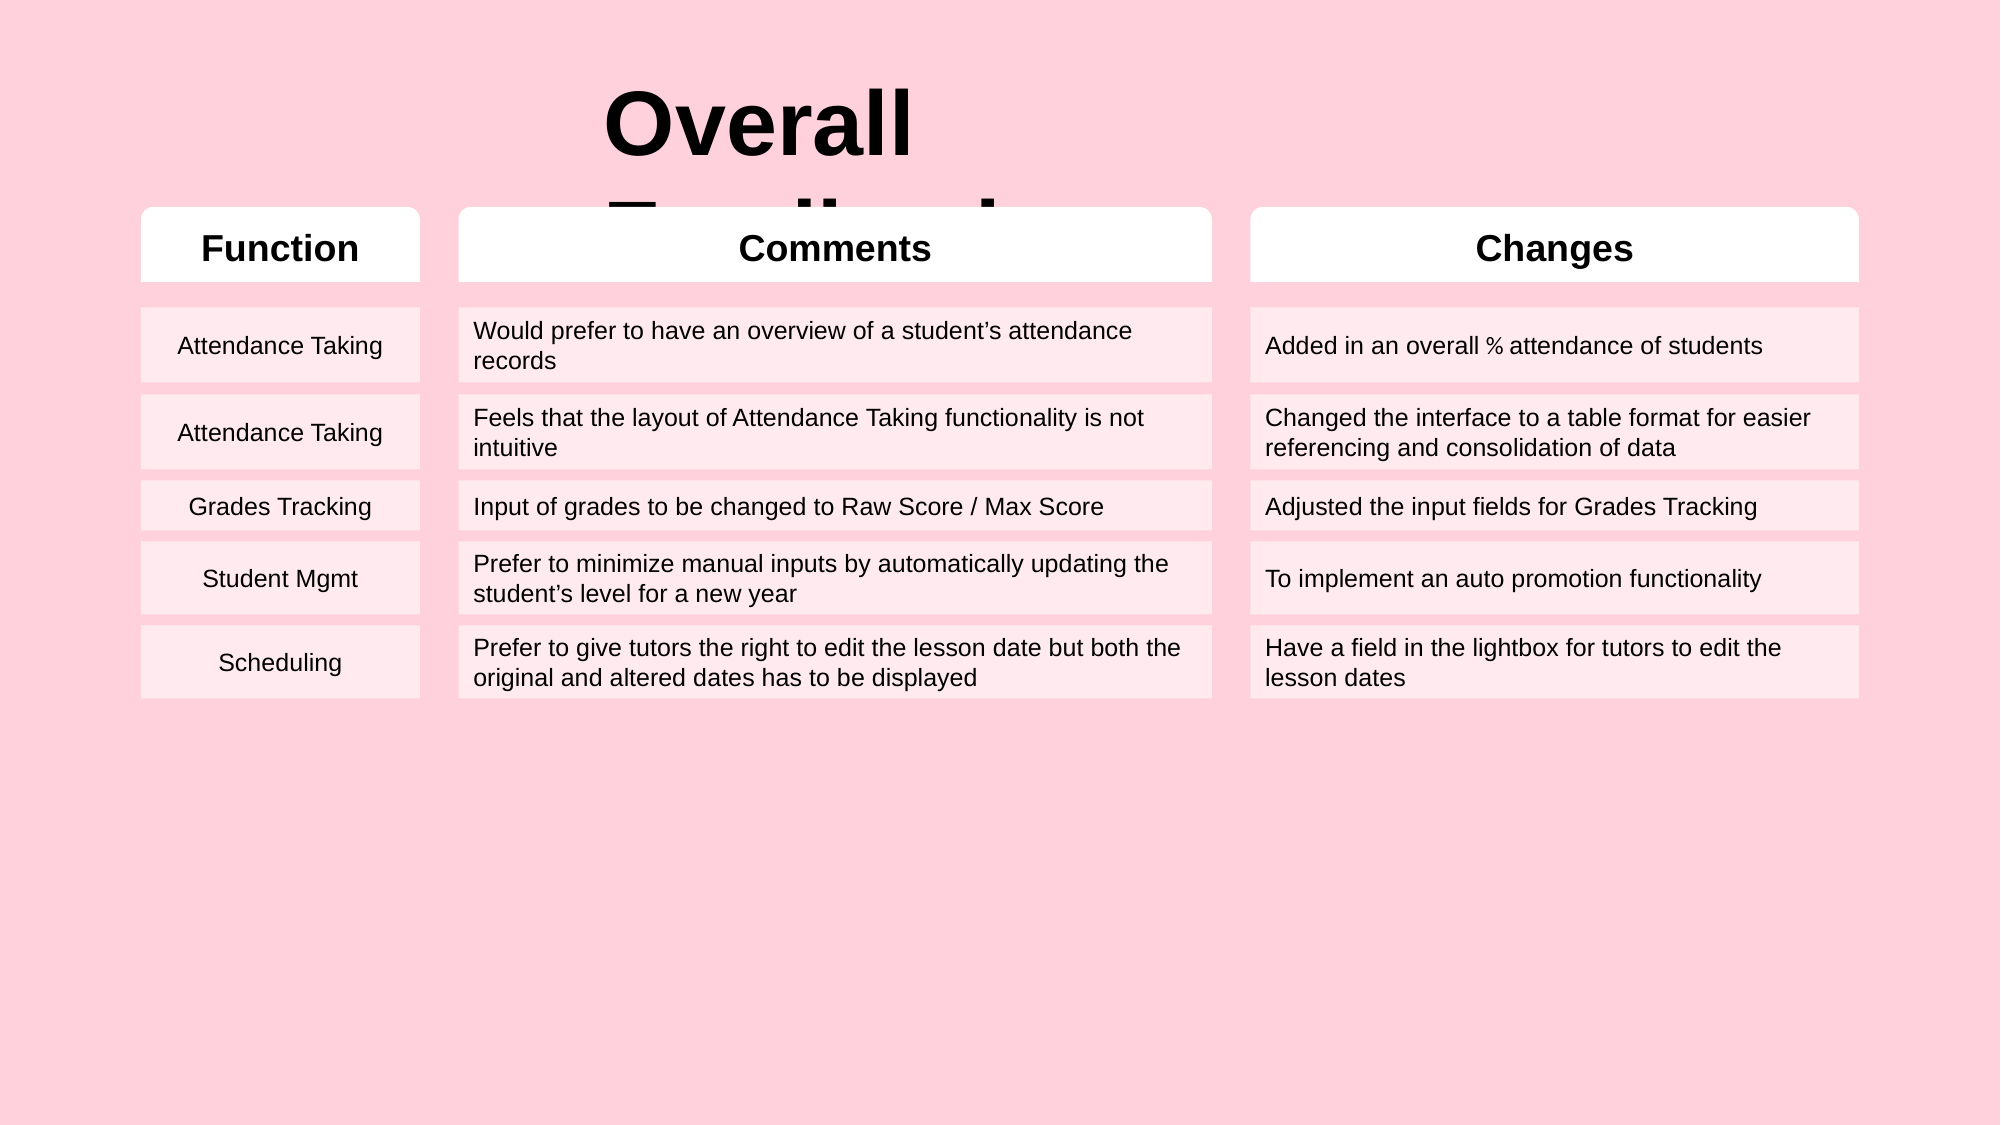

Overall Feedbacks
Function
Comments
Changes
Attendance Taking
Would prefer to have an overview of a student’s attendance records
Added in an overall % attendance of students
Attendance Taking
Feels that the layout of Attendance Taking functionality is not intuitive
Changed the interface to a table format for easier referencing and consolidation of data
Grades Tracking
Input of grades to be changed to Raw Score / Max Score
Adjusted the input fields for Grades Tracking
Student Mgmt
Prefer to minimize manual inputs by automatically updating the student’s level for a new year
To implement an auto promotion functionality
Scheduling
Prefer to give tutors the right to edit the lesson date but both the original and altered dates has to be displayed
Have a field in the lightbox for tutors to edit the lesson dates